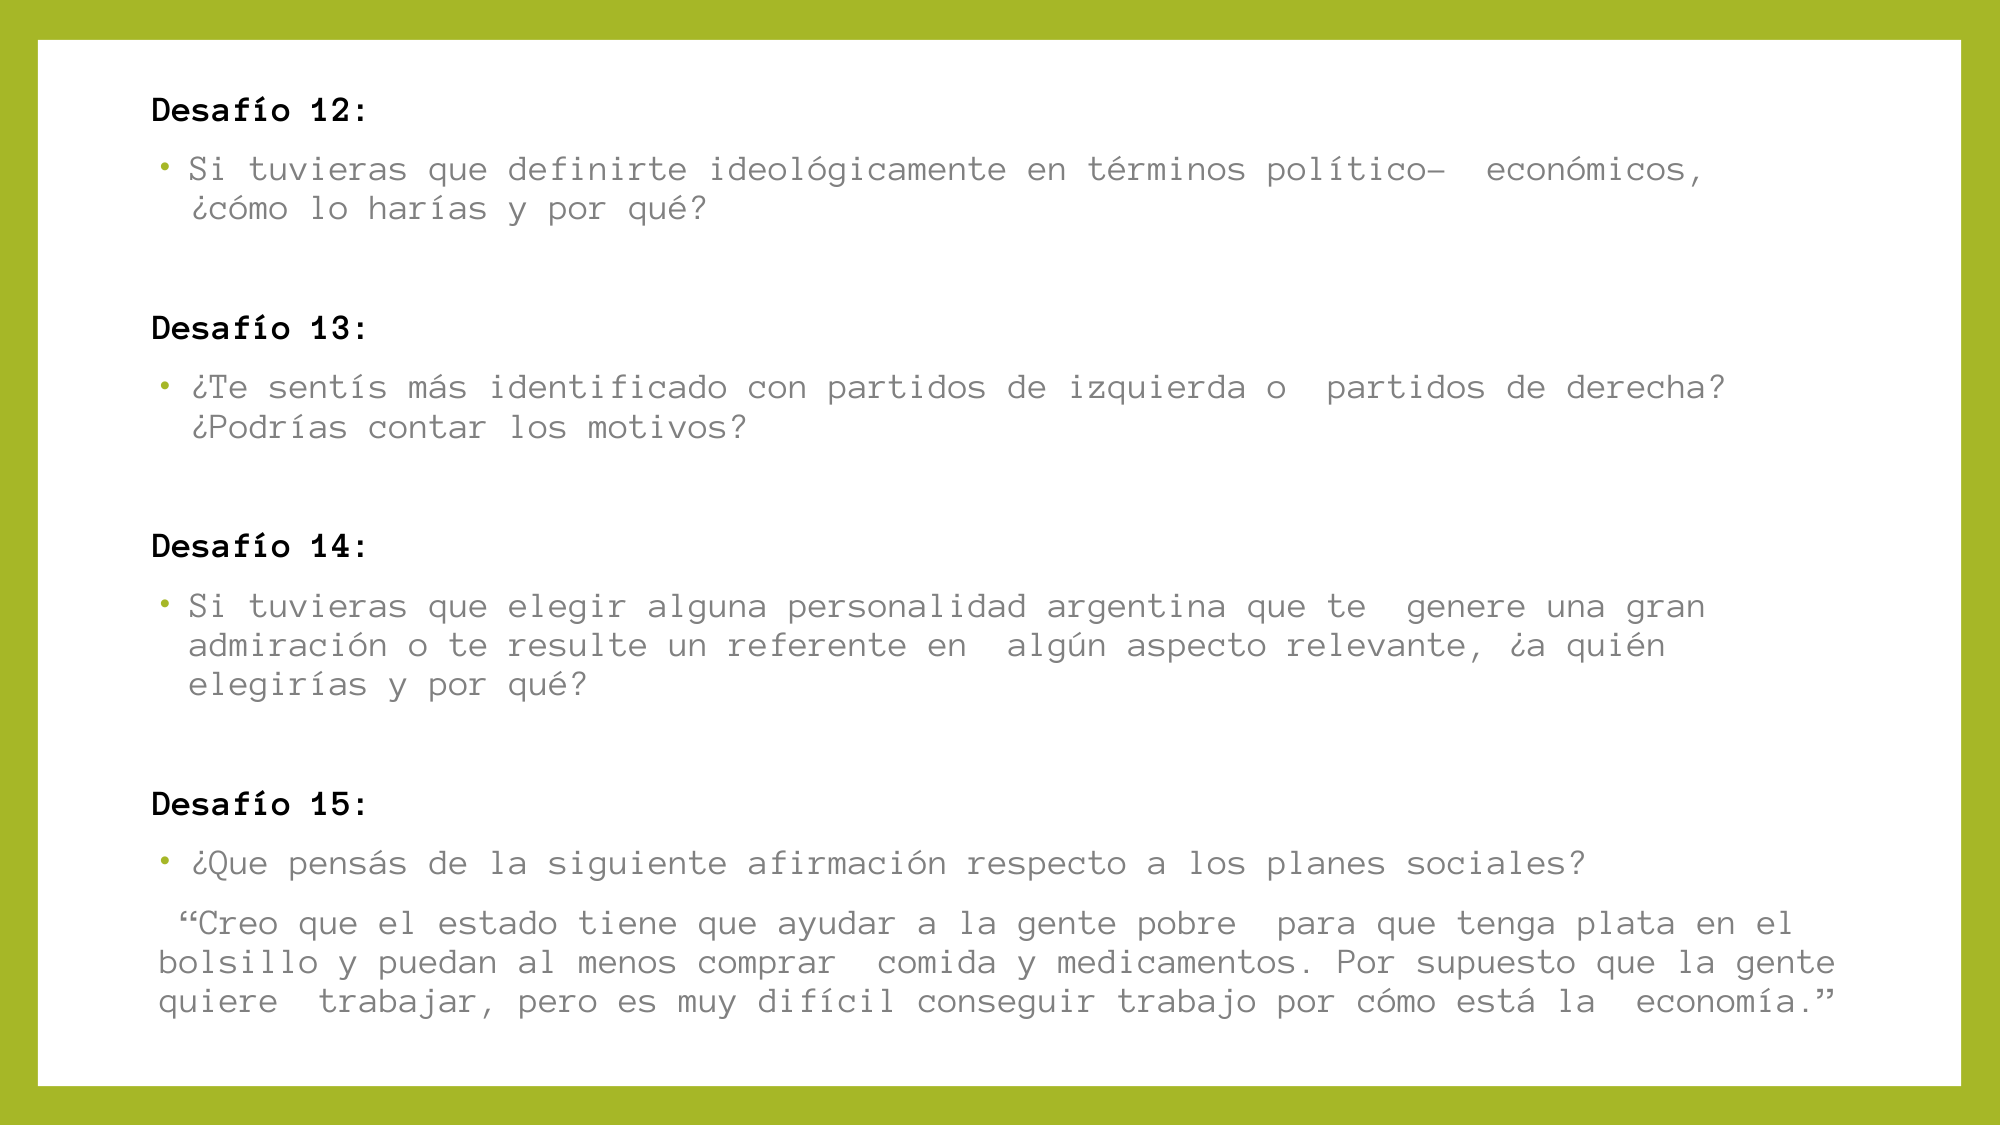

Desafío 12:
Si tuvieras que definirte ideológicamente en términos político-  económicos,  ¿cómo lo harías y por qué?

Desafío 13:
¿Te sentís más identificado con partidos de izquierda o  partidos de derecha? ¿Podrías contar los motivos?

Desafío 14:
Si tuvieras que elegir alguna personalidad argentina que te  genere una gran admiración o te resulte un referente en  algún aspecto relevante, ¿a quién elegirías y por qué?

Desafío 15:
¿Que pensás de la siguiente afirmación respecto a los planes sociales?
 “Creo que el estado tiene que ayudar a la gente pobre  para que tenga plata en el bolsillo y puedan al menos comprar  comida y medicamentos. Por supuesto que la gente quiere  trabajar, pero es muy difícil conseguir trabajo por cómo está la  economía.”